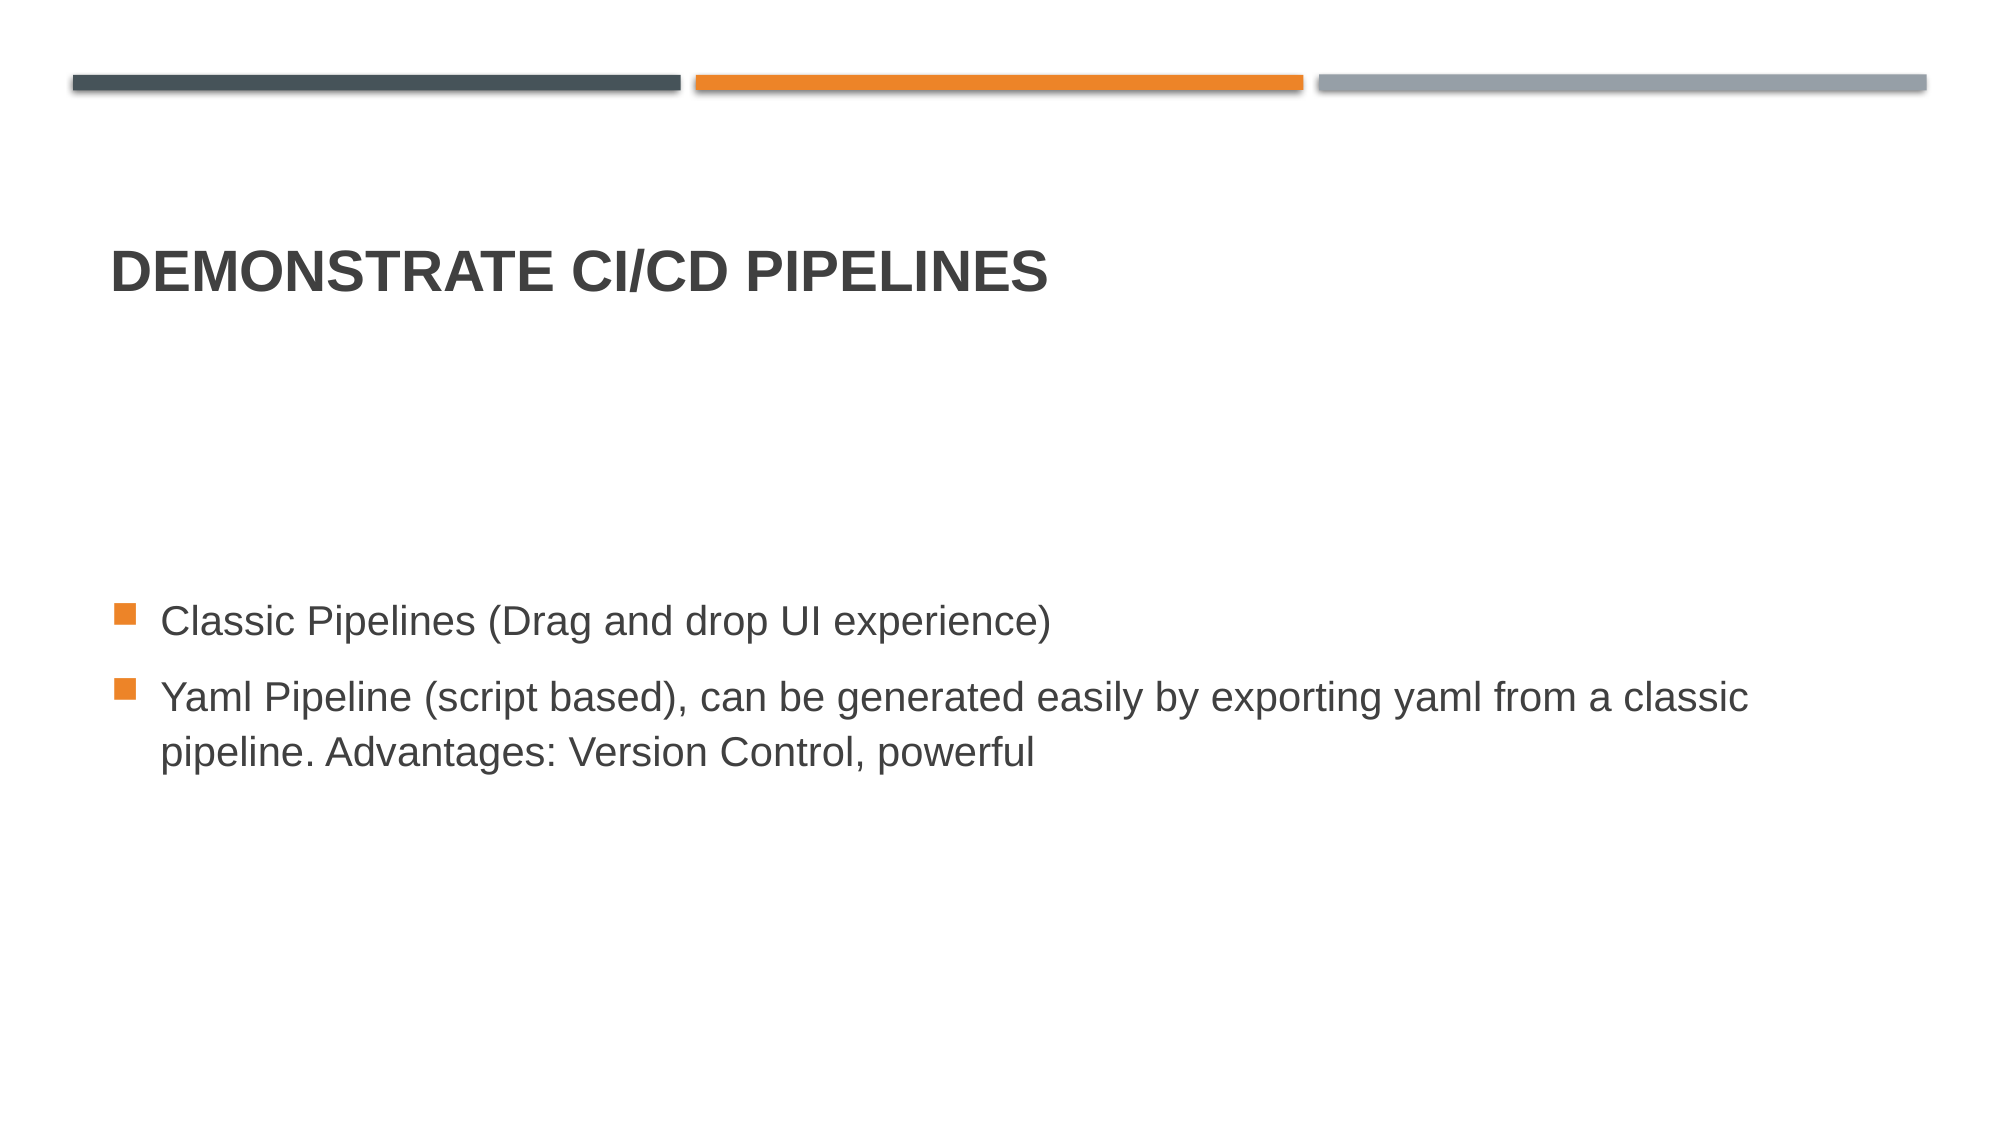

# Demonstrate CI/CD pipelines
Classic Pipelines (Drag and drop UI experience)
Yaml Pipeline (script based), can be generated easily by exporting yaml from a classic pipeline. Advantages: Version Control, powerful